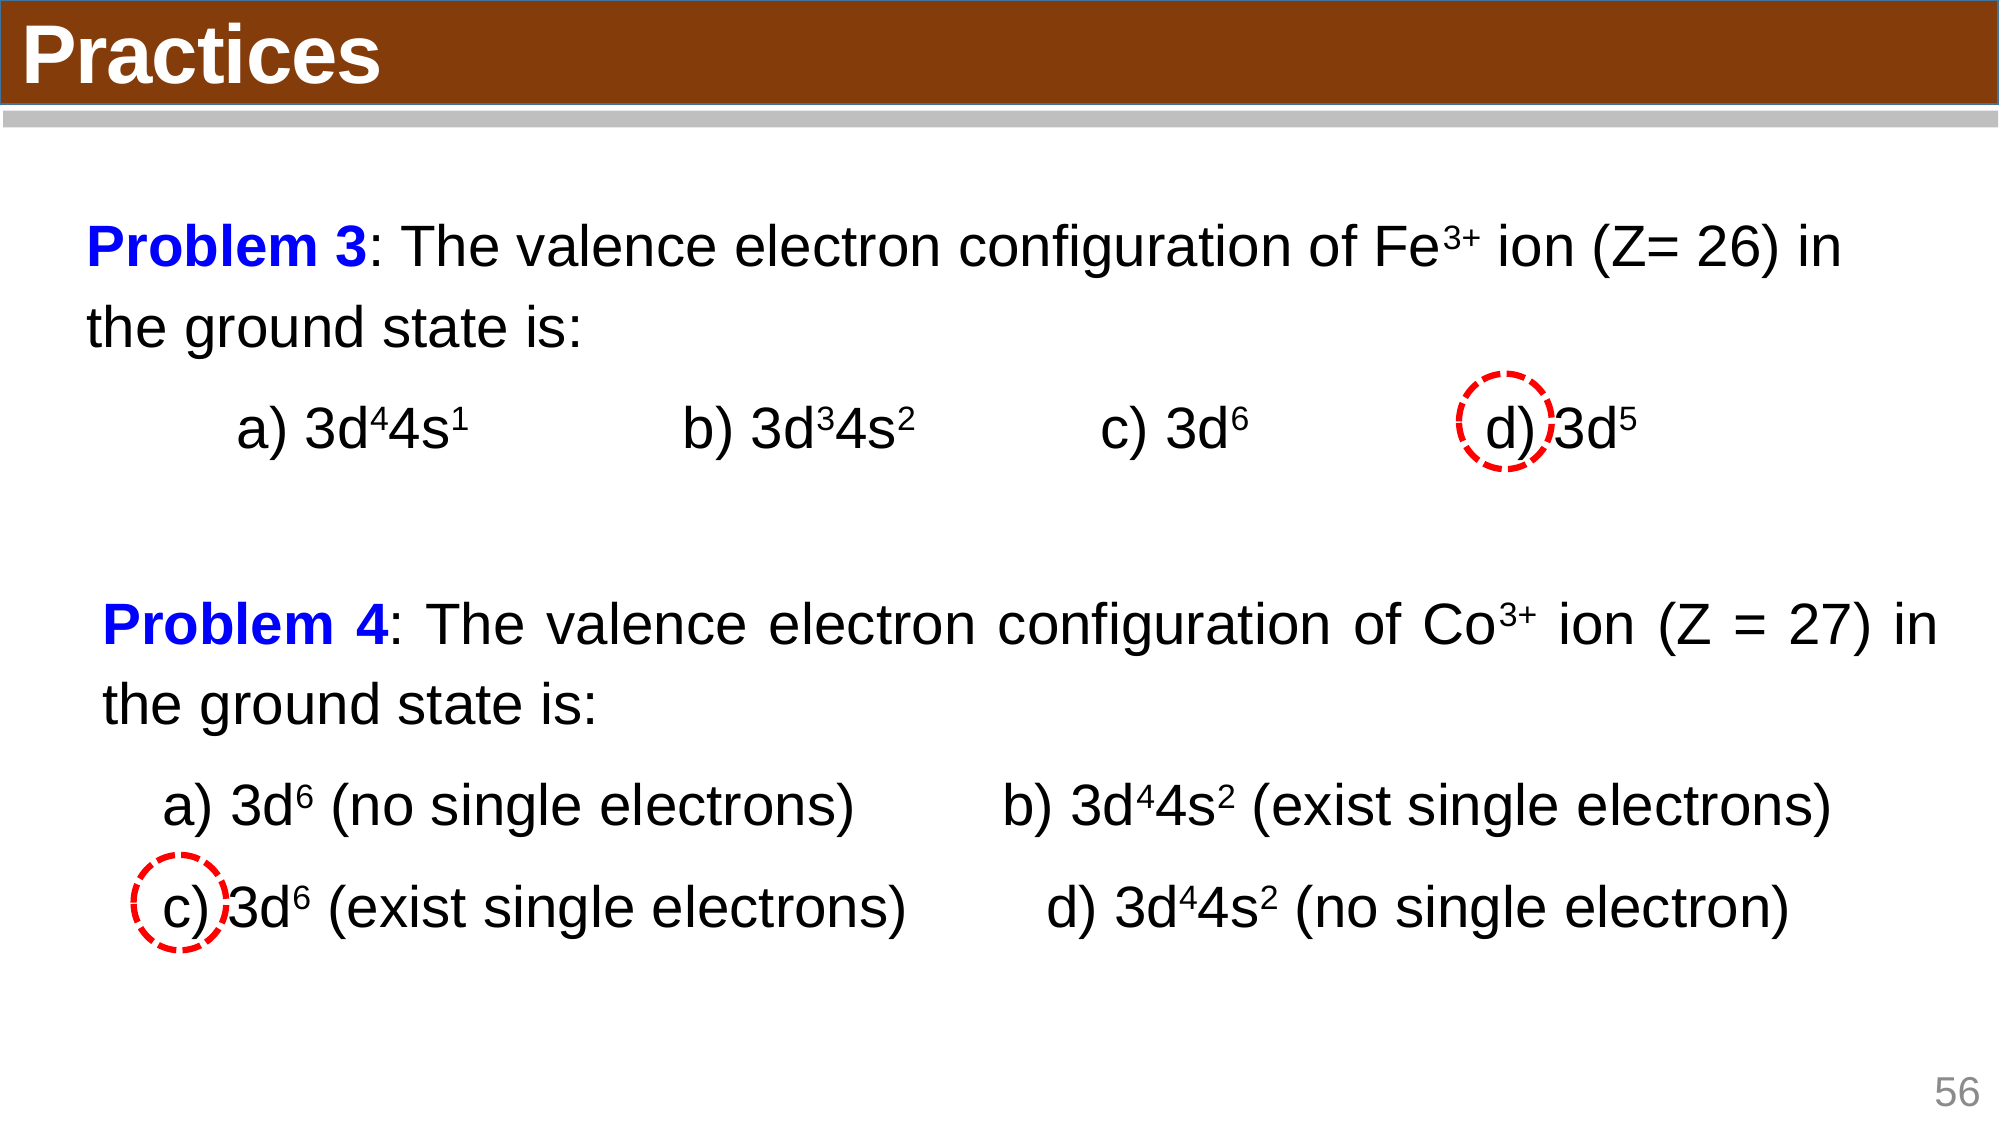

Practices

Problem 3: The valence electron configuration of Fe3+ ion (Z= 26) in the ground state is:
	a) 3d44s1	         b) 3d34s2	       c) 3d6		   d) 3d5

Problem 4: The valence electron configuration of Co3+ ion (Z = 27) in the ground state is:
 a) 3d6 (no single electrons)         b) 3d44s2 (exist single electrons)
 c) 3d6 (exist single electrons)	d) 3d44s2 (no single electron)

56